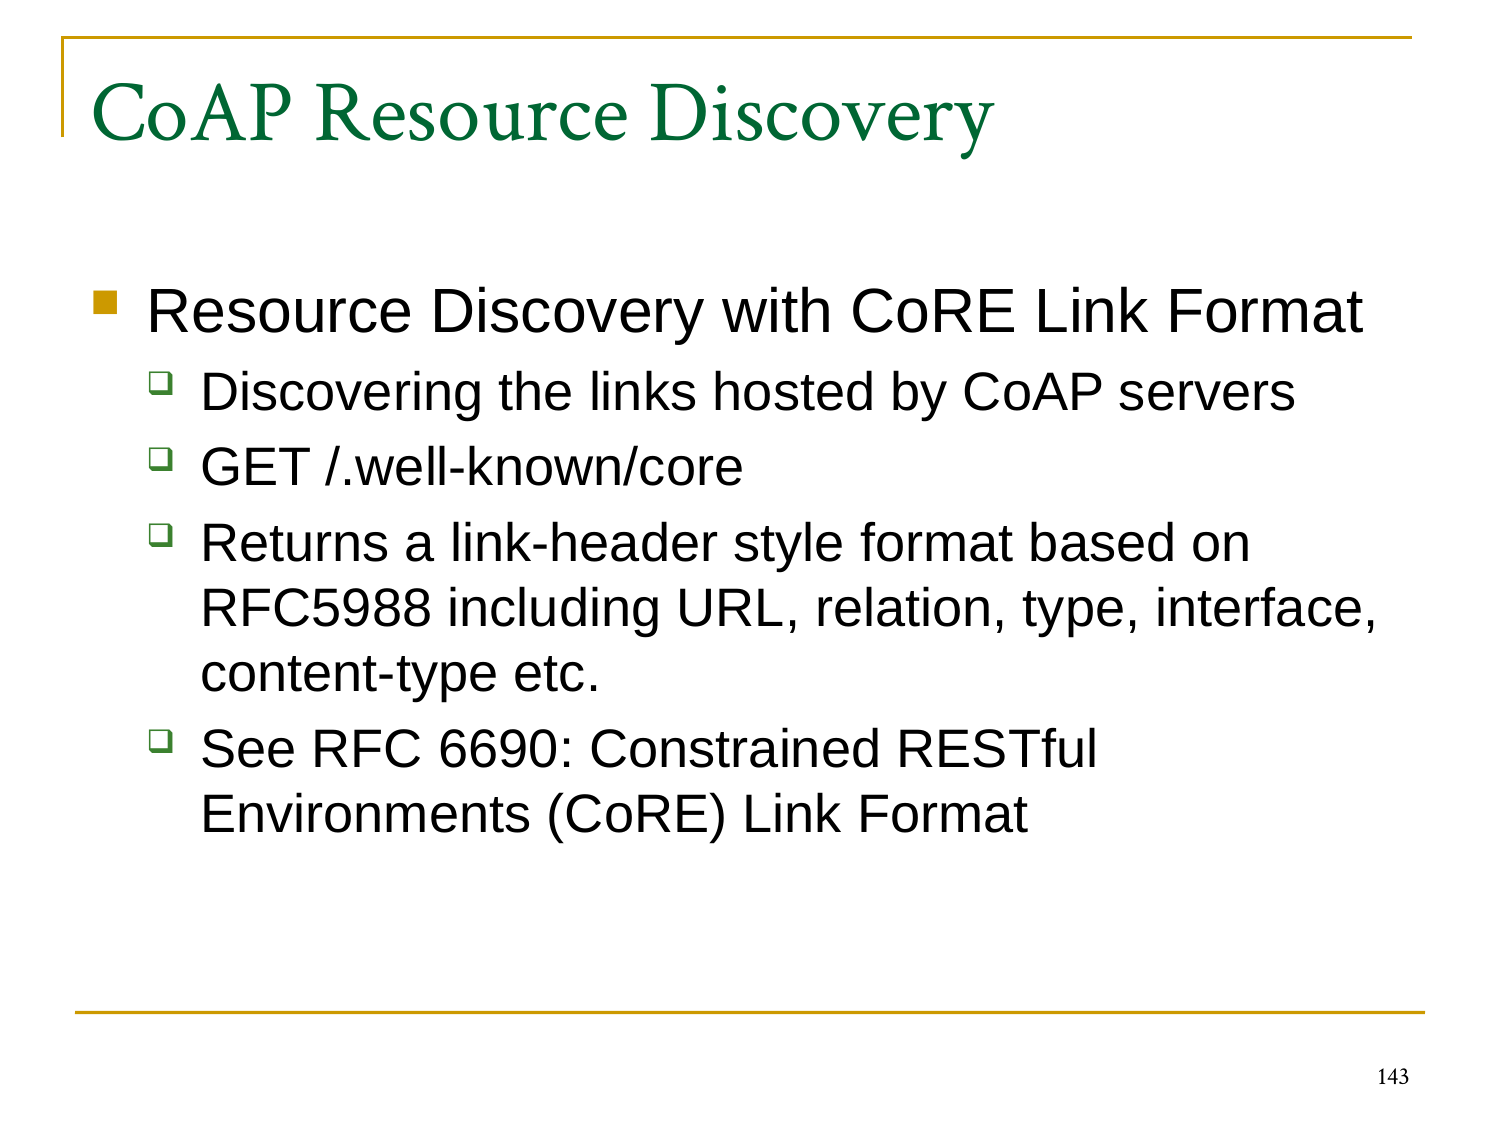

# CoAP Resource Discovery
Resource Discovery with CoRE Link Format
Discovering the links hosted by CoAP servers
GET /.well-known/core
Returns a link-header style format based on RFC5988 including URL, relation, type, interface, content-type etc.
See RFC 6690: Constrained RESTful Environments (CoRE) Link Format
143